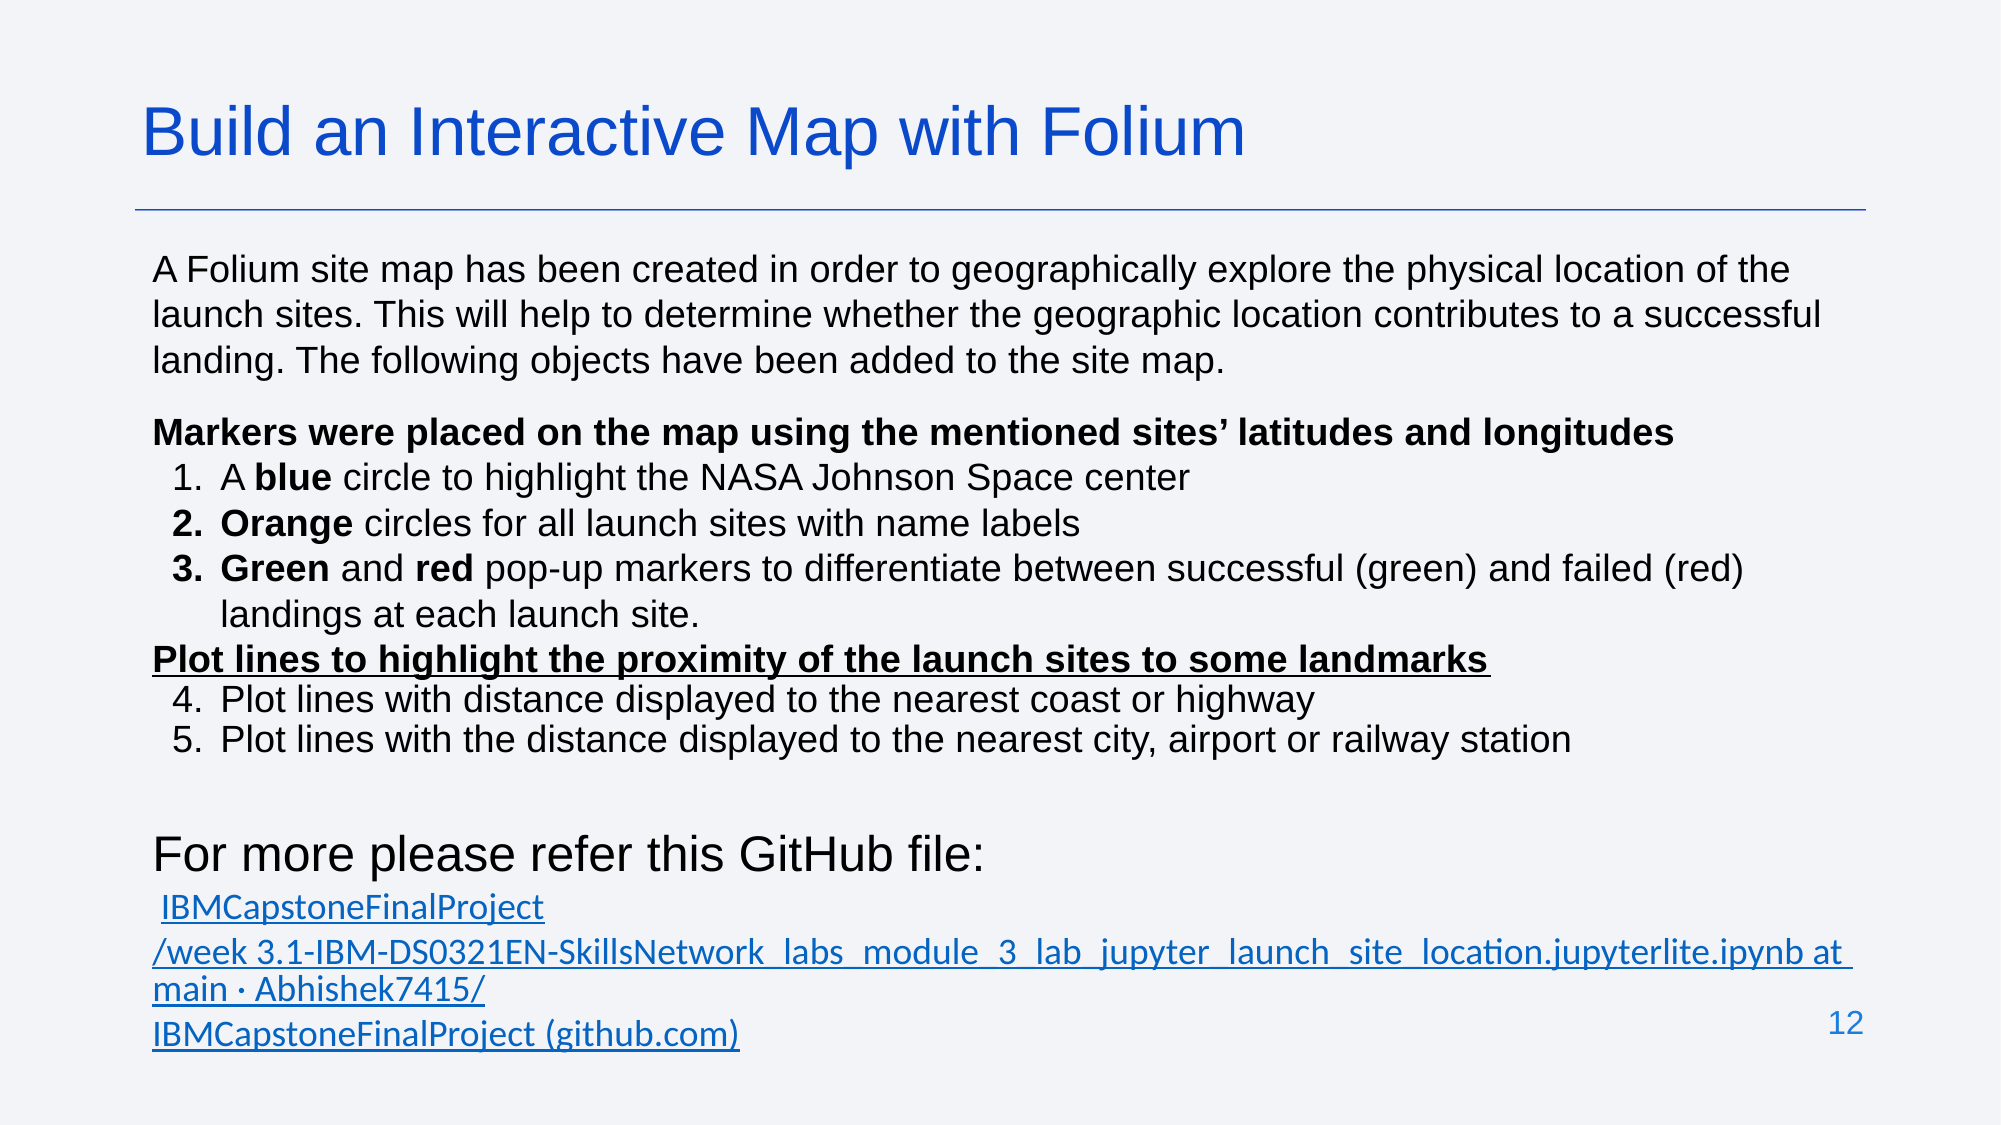

Build an Interactive Map with Folium
A Folium site map has been created in order to geographically explore the physical location of the launch sites. This will help to determine whether the geographic location contributes to a successful landing. The following objects have been added to the site map.
Markers were placed on the map using the mentioned sites’ latitudes and longitudes
A blue circle to highlight the NASA Johnson Space center
Orange circles for all launch sites with name labels
Green and red pop-up markers to differentiate between successful (green) and failed (red) landings at each launch site.
Plot lines to highlight the proximity of the launch sites to some landmarks
Plot lines with distance displayed to the nearest coast or highway
Plot lines with the distance displayed to the nearest city, airport or railway station

For more please refer this GitHub file:
 IBMCapstoneFinalProject/week 3.1-IBM-DS0321EN-SkillsNetwork_labs_module_3_lab_jupyter_launch_site_location.jupyterlite.ipynb at main · Abhishek7415/IBMCapstoneFinalProject (github.com)
12